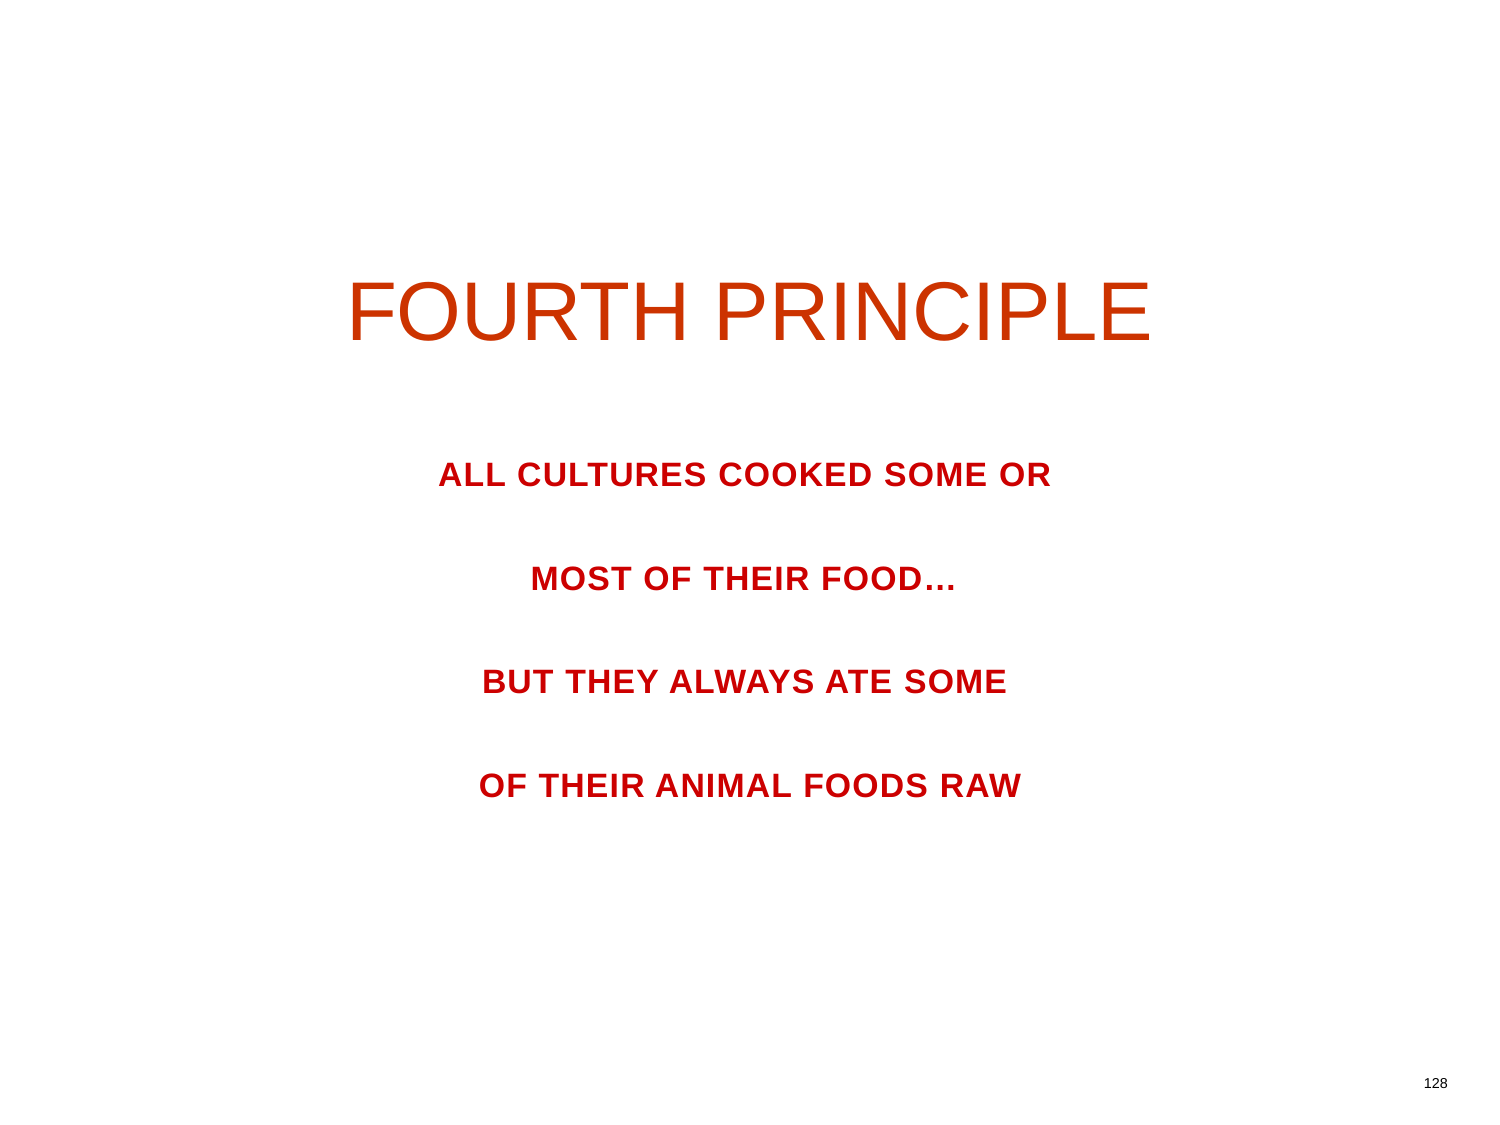

FOURTH PRINCIPLE
ALL CULTURES COOKED SOME OR
MOST OF THEIR FOOD…
BUT THEY ALWAYS ATE SOME
OF THEIR ANIMAL FOODS RAW
128